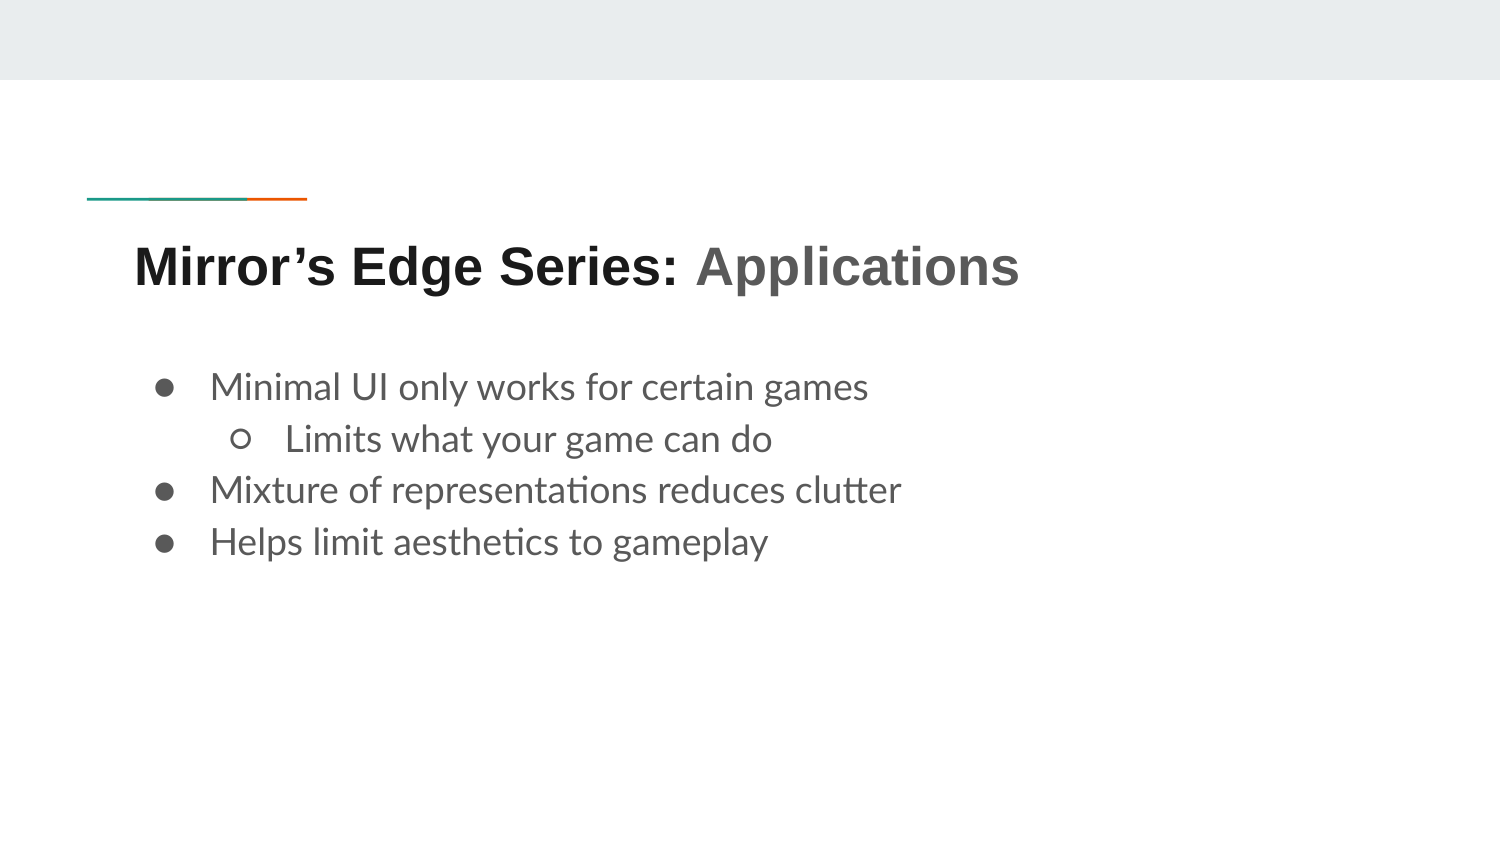

# Mirror’s Edge Series: Applications
Minimal UI only works for certain games
Limits what your game can do
Mixture of representations reduces clutter
Helps limit aesthetics to gameplay